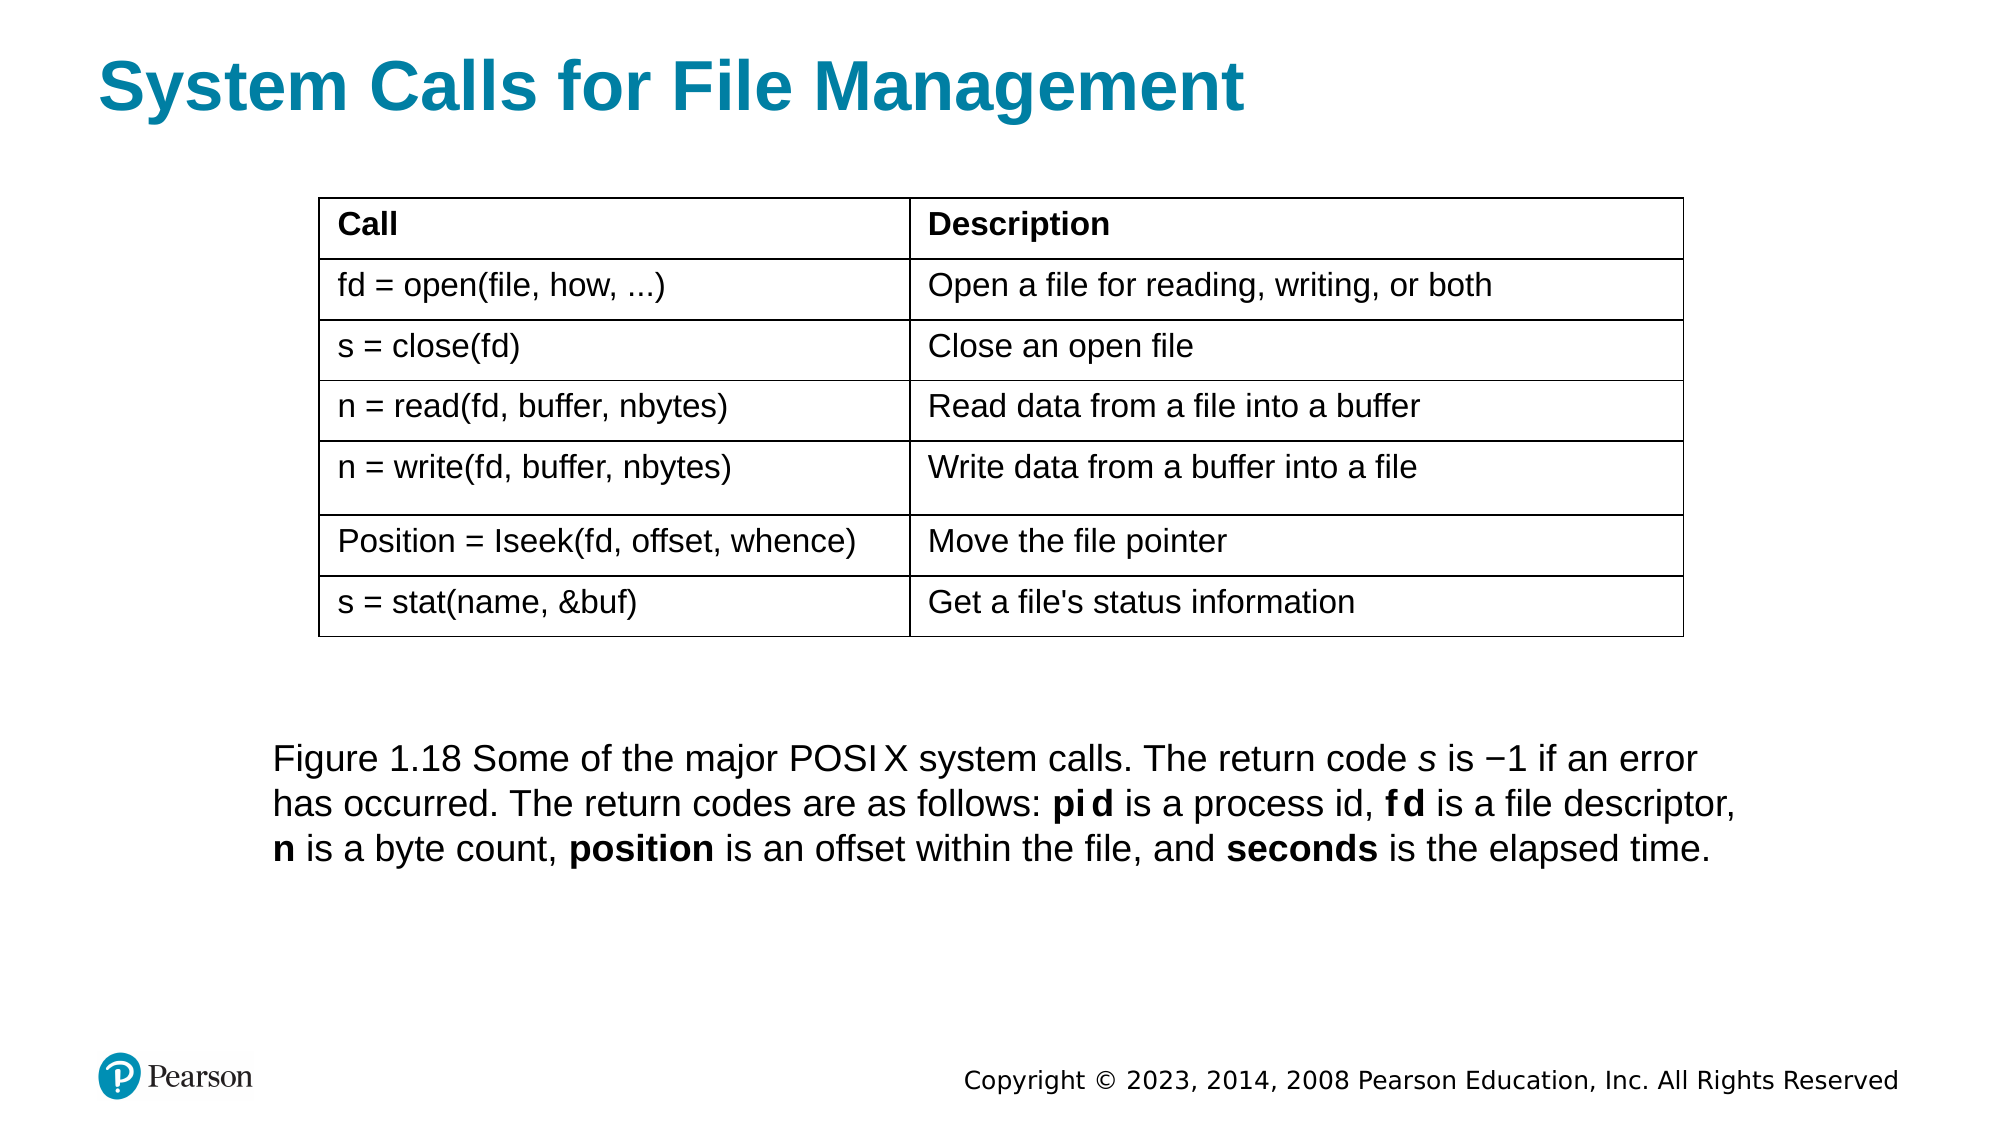

# System Calls for File Management
| Call | Description |
| --- | --- |
| f d = open(file, how, ...) | Open a file for reading, writing, or both |
| s = close(f d) | Close an open file |
| n = read(f d, buffer, nbytes) | Read data from a file into a buffer |
| n = write(f d, buffer, nbytes) | Write data from a buffer into a file |
| Position = Iseek(f d, offset, whence) | Move the file pointer |
| s = stat(name, &buf) | Get a file's status information |
Figure 1.18 Some of the major P O S I X system calls. The return code s is −1 if an error has occurred. The return codes are as follows: p i d is a process id, f d is a file descriptor, n is a byte count, position is an offset within the file, and seconds is the elapsed time.